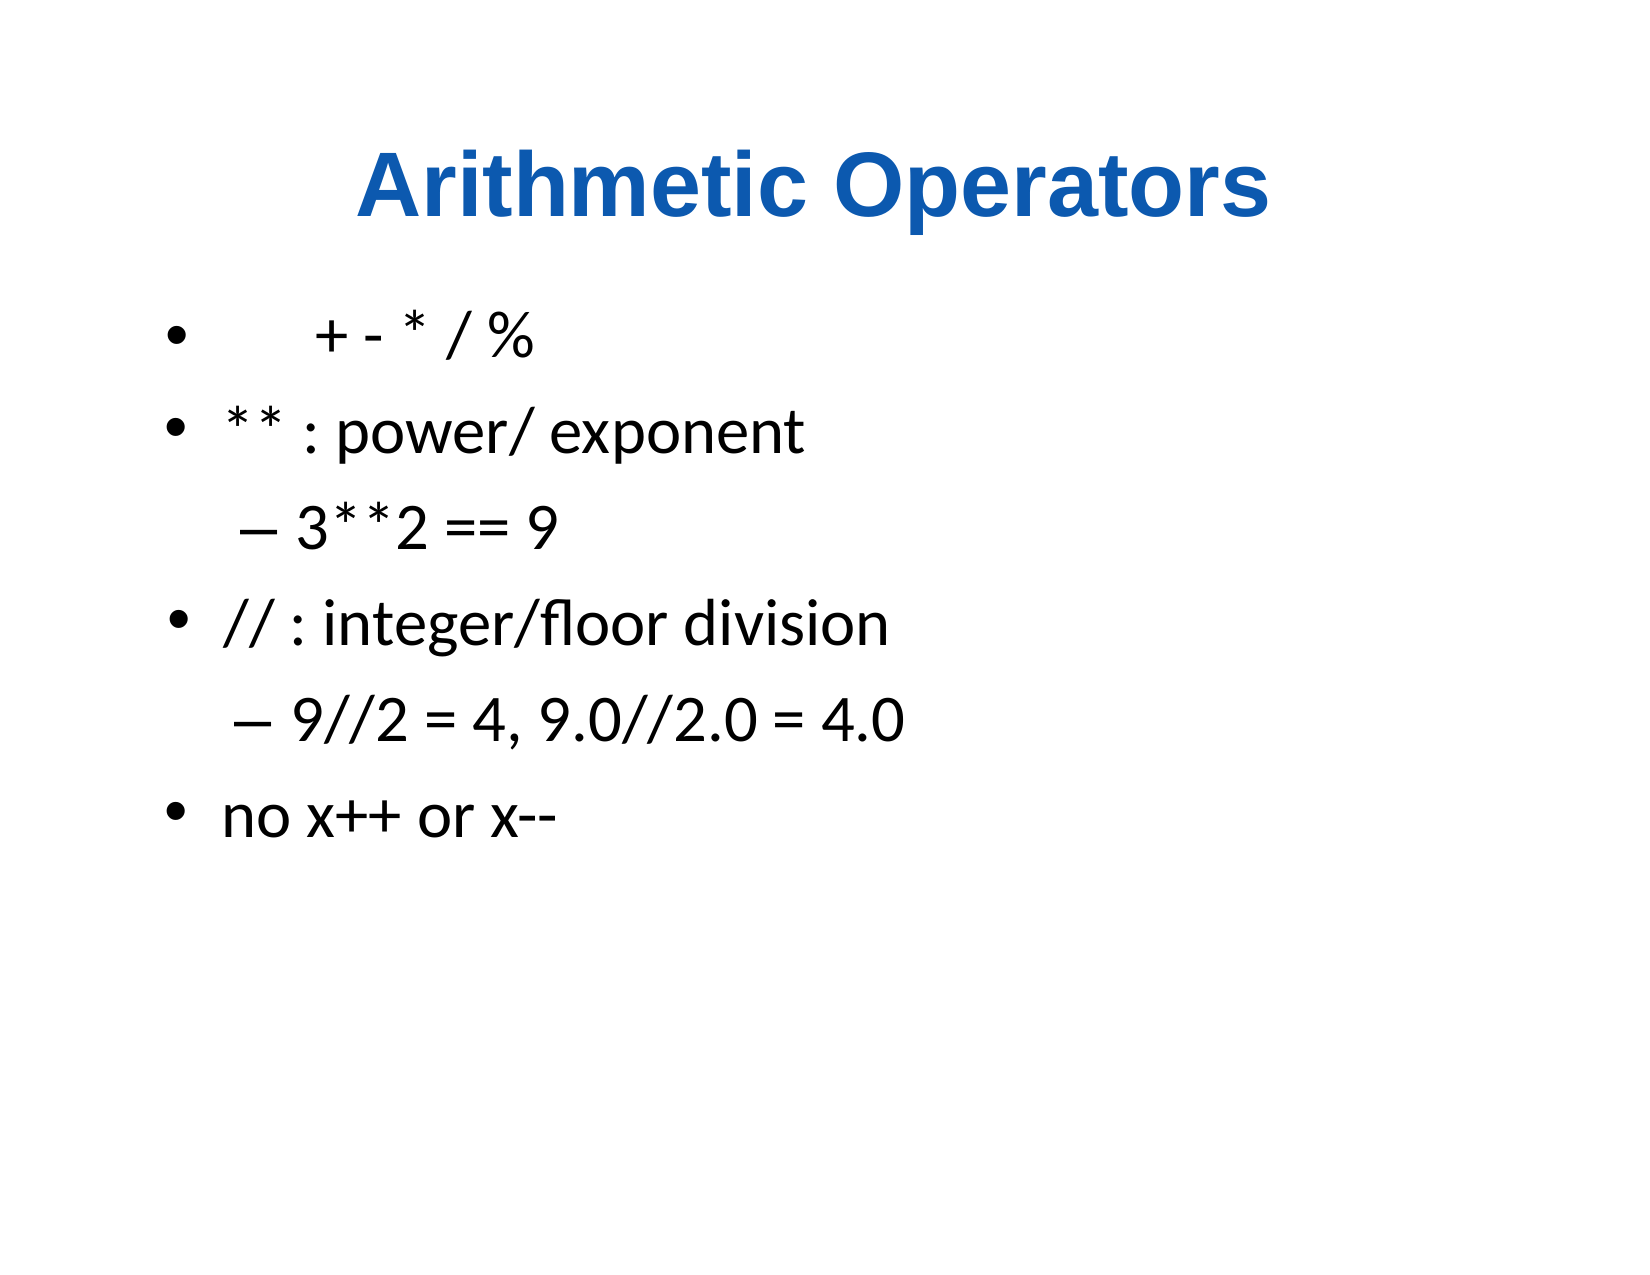

# Arithmetic Operators
•	+ - * / %
** : power/ exponent
– 3**2 == 9
// : integer/floor division
– 9//2 = 4, 9.0//2.0 = 4.0
no x++ or x--